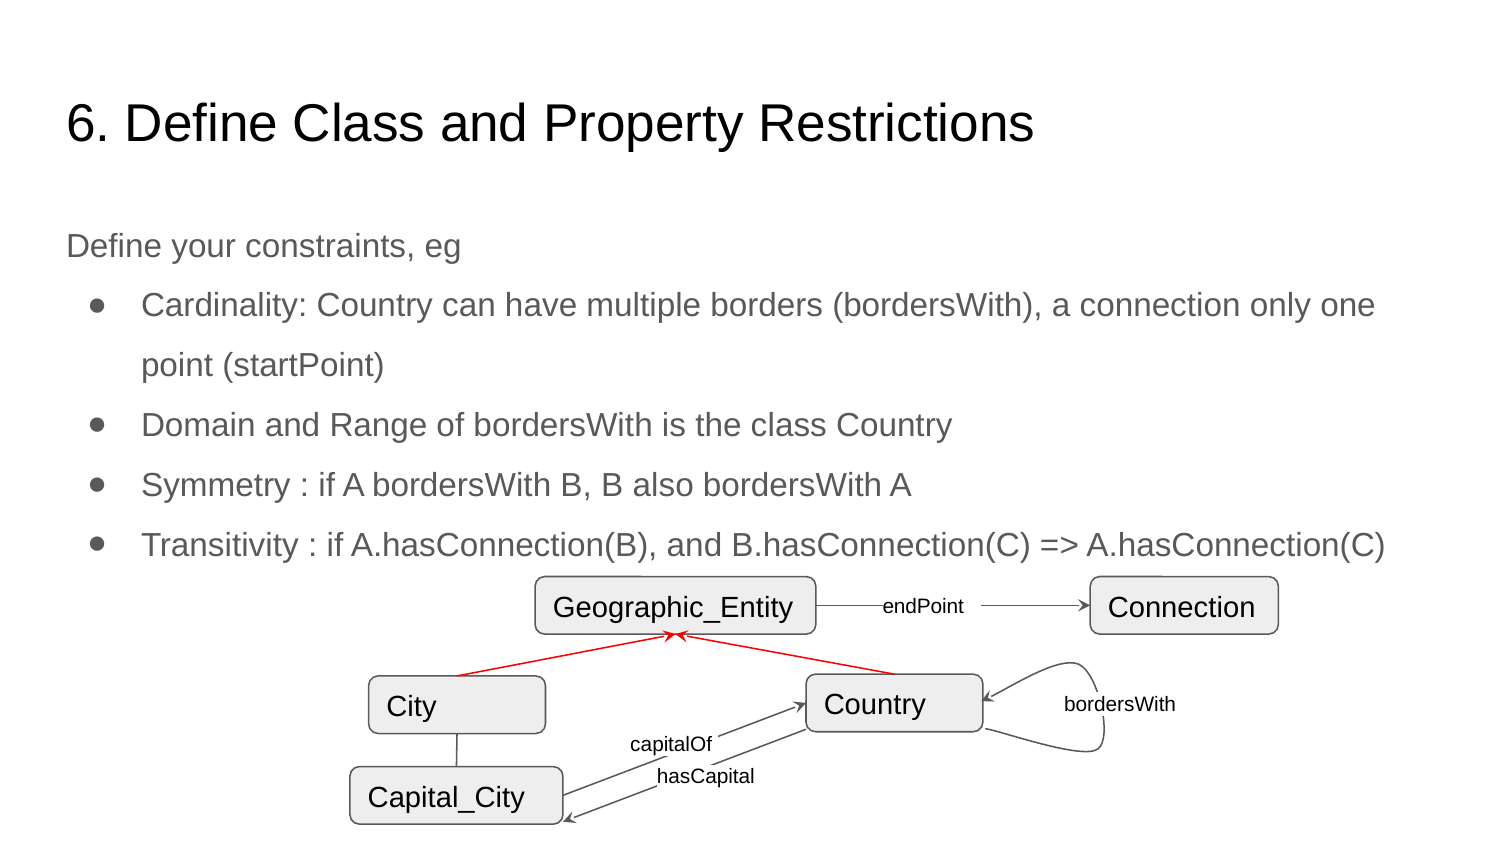

# 6. Define Class and Property Restrictions
Define your constraints, eg
Cardinality: Country can have multiple borders (bordersWith), a connection only one point (startPoint)
Domain and Range of bordersWith is the class Country
Symmetry : if A bordersWith B, B also bordersWith A
Transitivity : if A.hasConnection(B), and B.hasConnection(C) => A.hasConnection(C)

Geographic_Entity
endPoint
Connection

Country
bordersWith
City
capitalOf
hasCapital
Capital_City